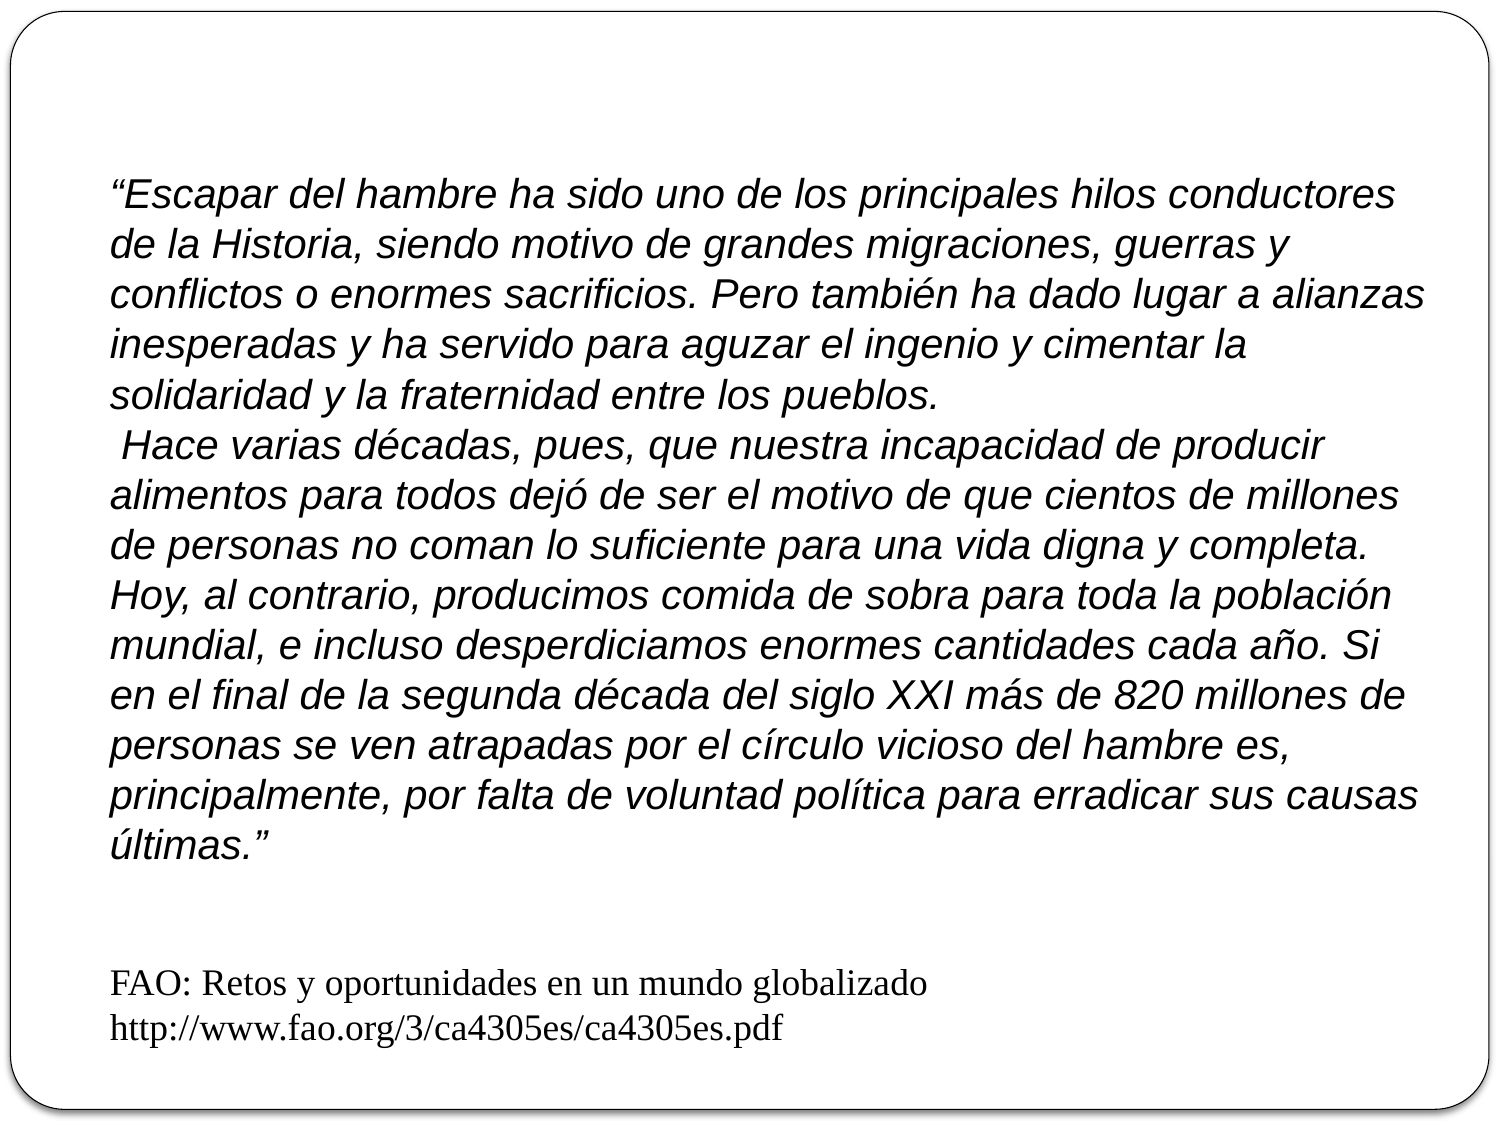

“Escapar del hambre ha sido uno de los principales hilos conductores de la Historia, siendo motivo de grandes migraciones, guerras y conflictos o enormes sacrificios. Pero también ha dado lugar a alianzas inesperadas y ha servido para aguzar el ingenio y cimentar la solidaridad y la fraternidad entre los pueblos.
 Hace varias décadas, pues, que nuestra incapacidad de producir alimentos para todos dejó de ser el motivo de que cientos de millones de personas no coman lo suficiente para una vida digna y completa. Hoy, al contrario, producimos comida de sobra para toda la población mundial, e incluso desperdiciamos enormes cantidades cada año. Si en el final de la segunda década del siglo XXI más de 820 millones de personas se ven atrapadas por el círculo vicioso del hambre es, principalmente, por falta de voluntad política para erradicar sus causas últimas.”

FAO: Retos y oportunidades en un mundo globalizado
http://www.fao.org/3/ca4305es/ca4305es.pdf